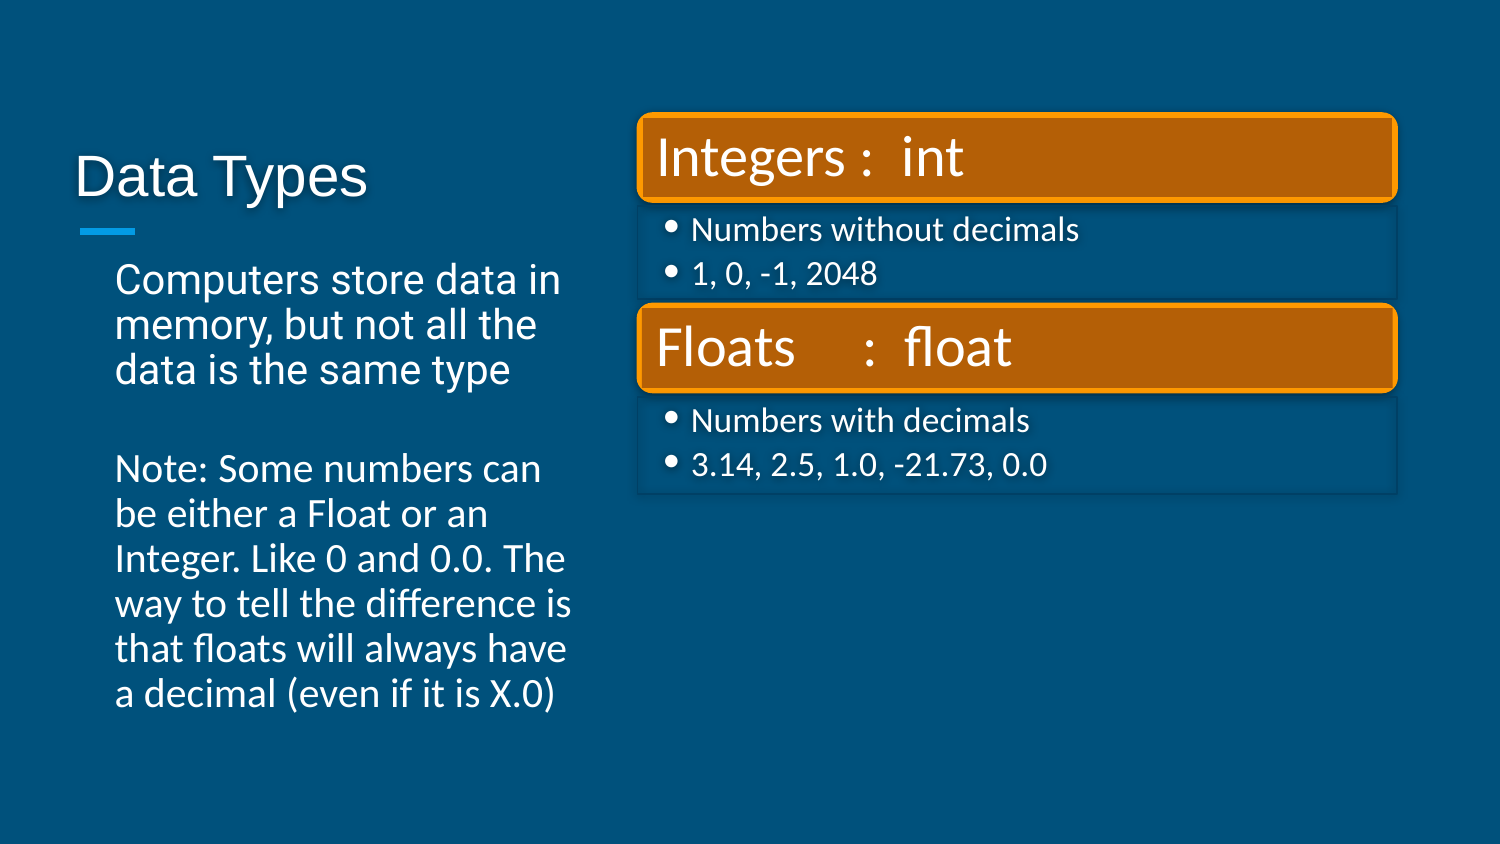

# Data Types

Integers :  int
Numbers without decimals
1, 0, -1, 2048

Computers store data in memory, but not all the data is the same type

Floats     :  float

Numbers with decimals
3.14, 2.5, 1.0, -21.73, 0.0
Note: Some numbers can be either a Float or an Integer. Like 0 and 0.0. The way to tell the difference is that floats will always have a decimal (even if it is X.0)